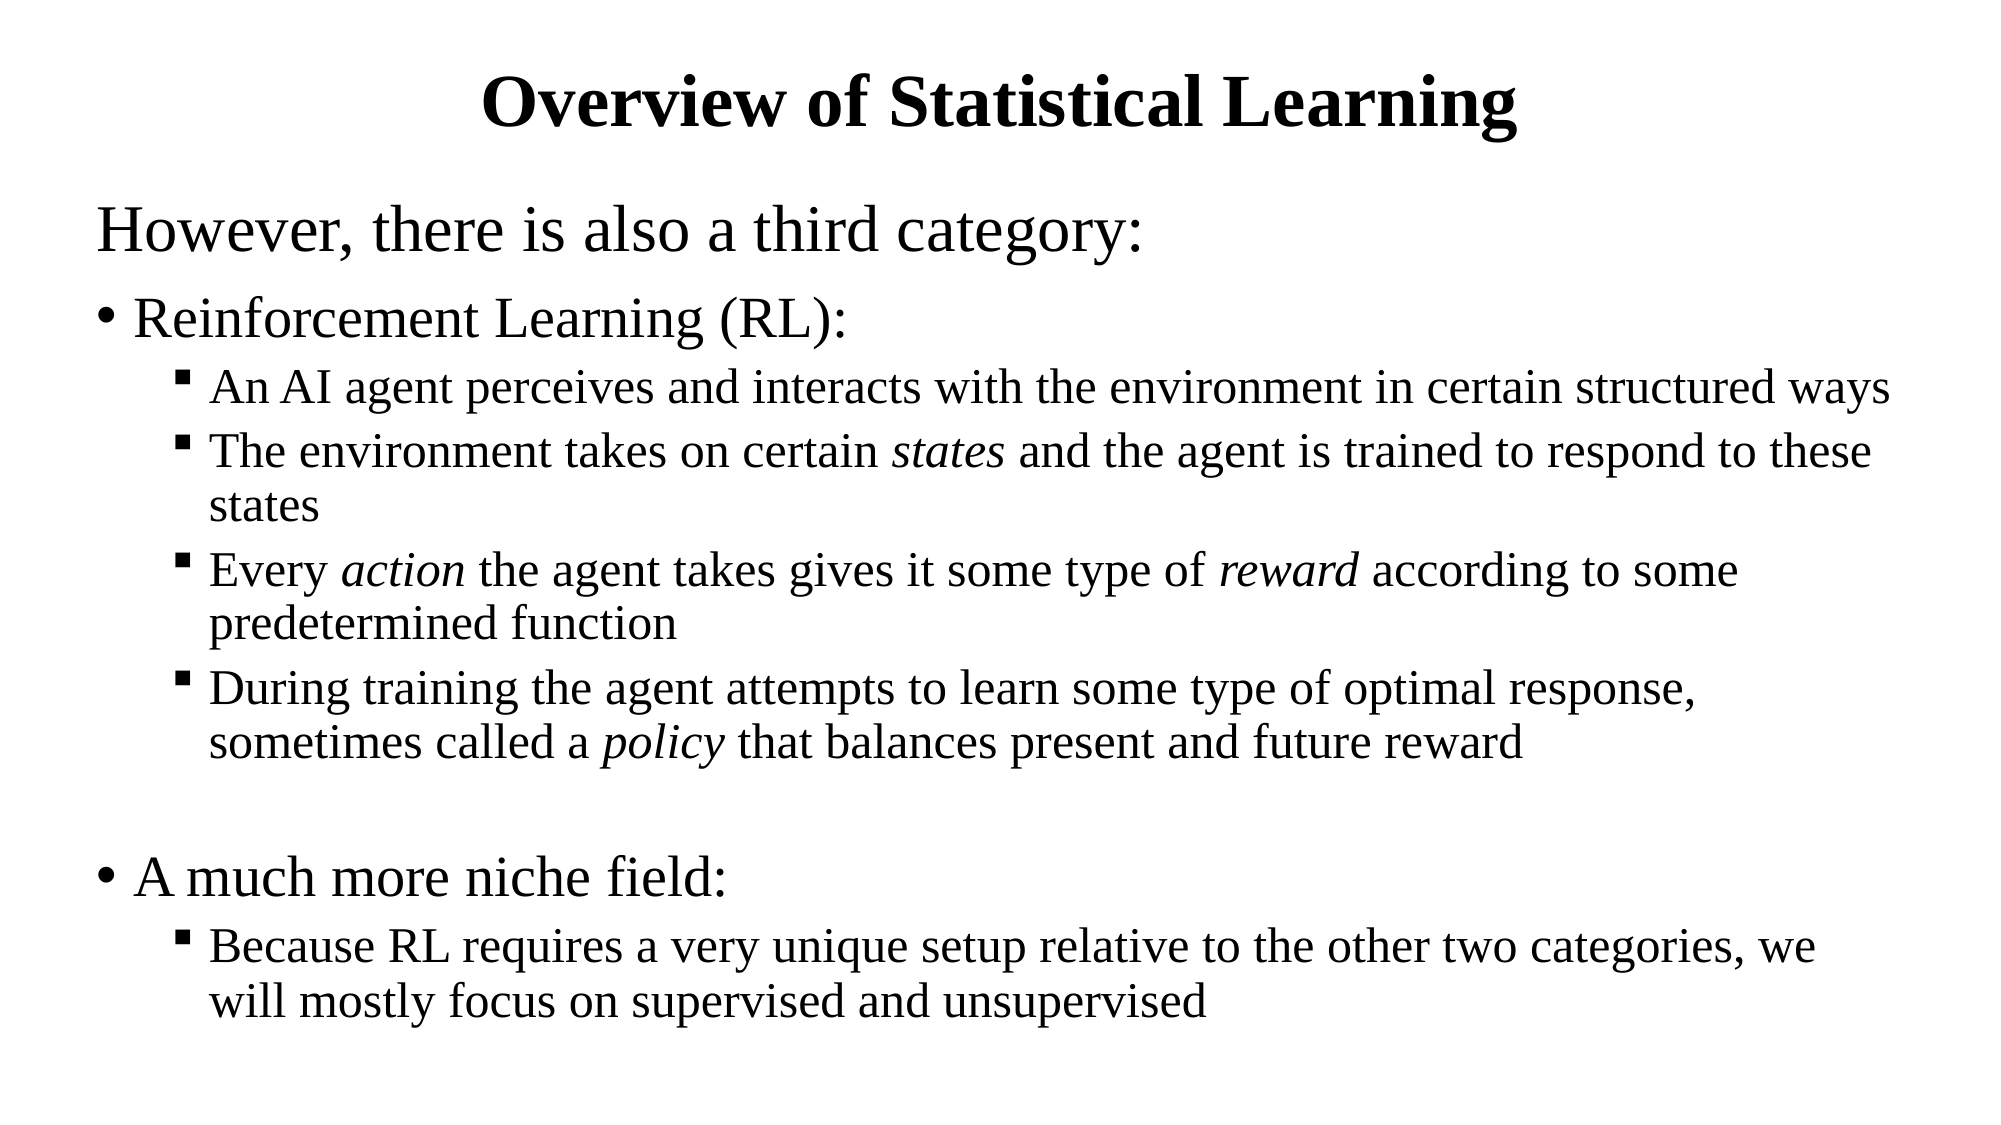

# Overview of Statistical Learning
However, there is also a third category:
Reinforcement Learning (RL):
An AI agent perceives and interacts with the environment in certain structured ways
The environment takes on certain states and the agent is trained to respond to these states
Every action the agent takes gives it some type of reward according to some predetermined function
During training the agent attempts to learn some type of optimal response, sometimes called a policy that balances present and future reward

A much more niche field:
Because RL requires a very unique setup relative to the other two categories, we will mostly focus on supervised and unsupervised